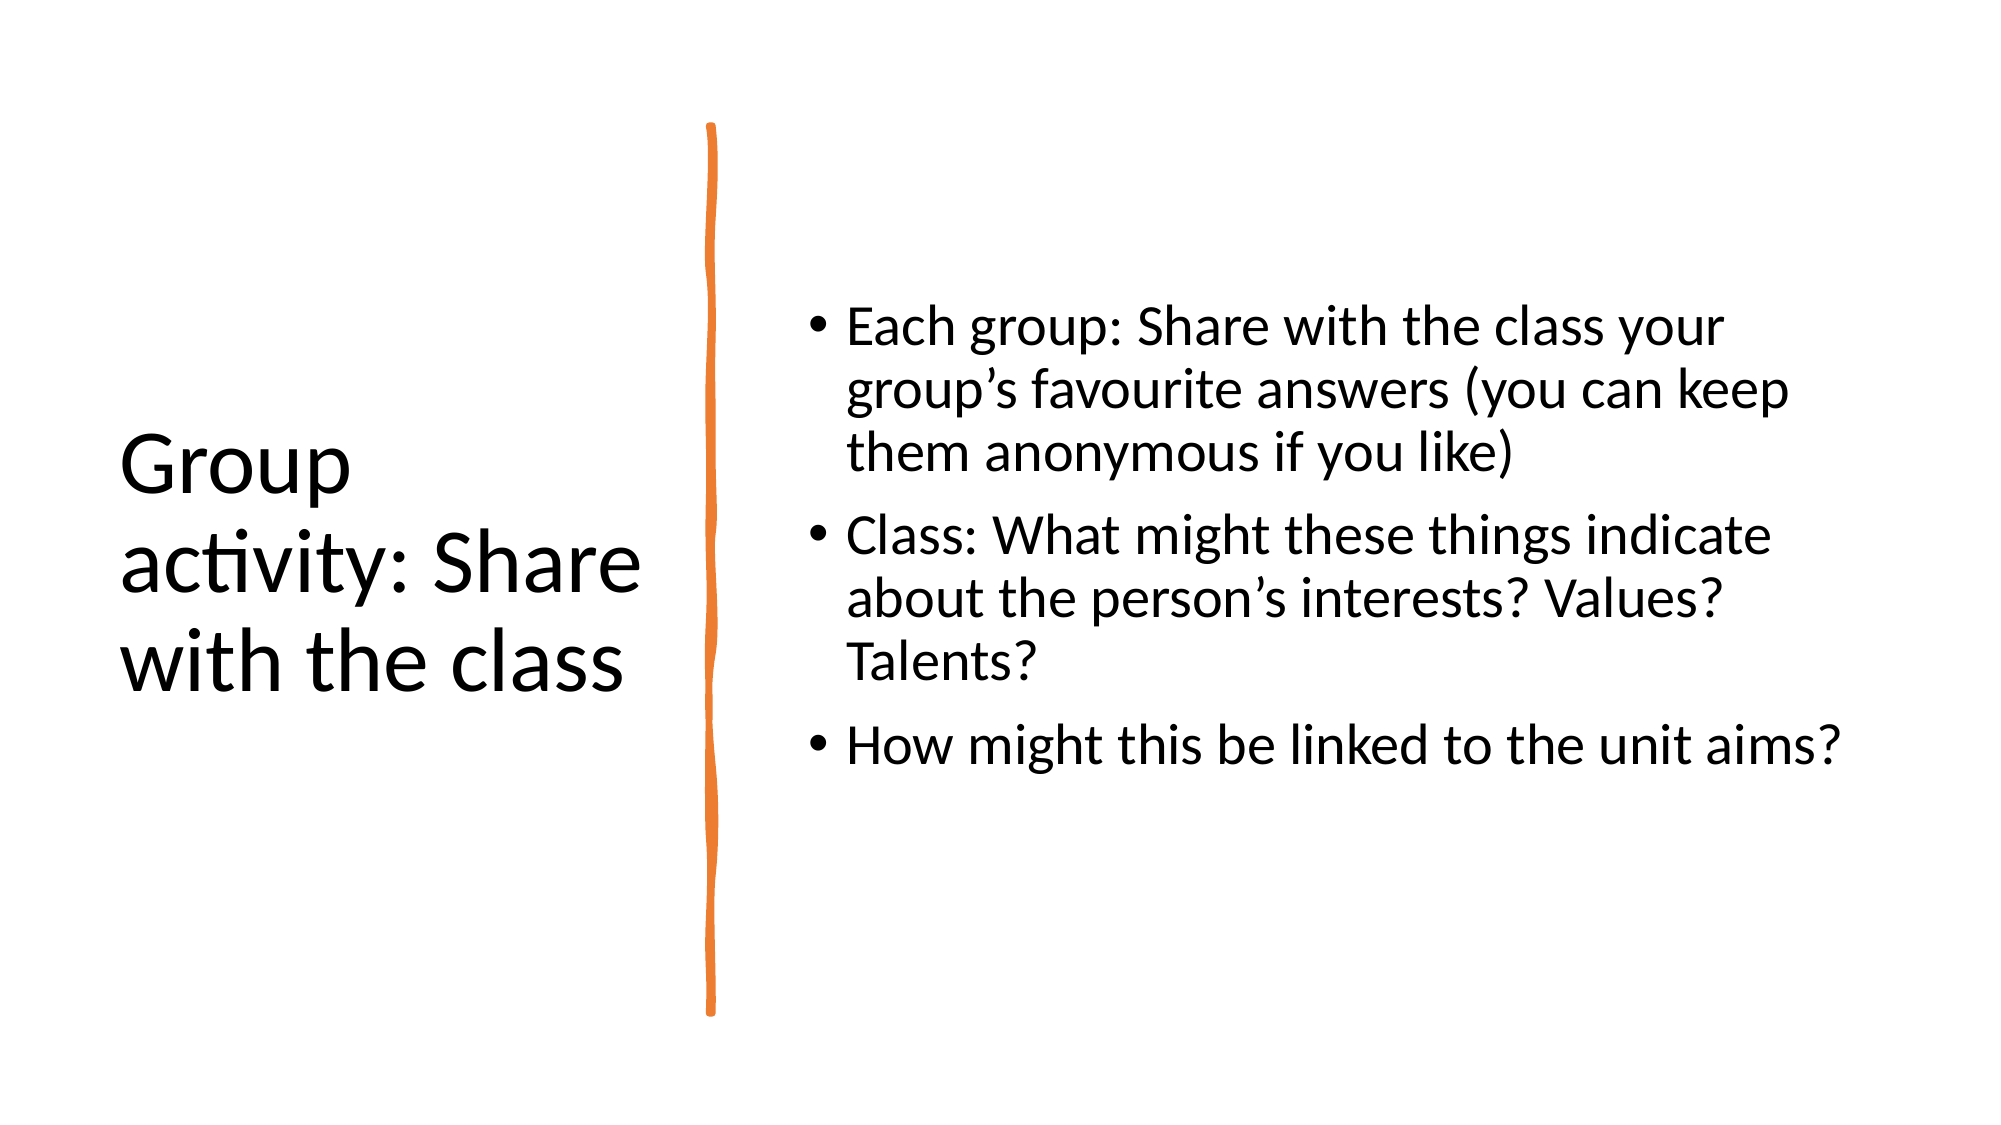

# Group activity: Share with the class
Each group: Share with the class your group’s favourite answers (you can keep them anonymous if you like)
Class: What might these things indicate about the person’s interests? Values? Talents?
How might this be linked to the unit aims?